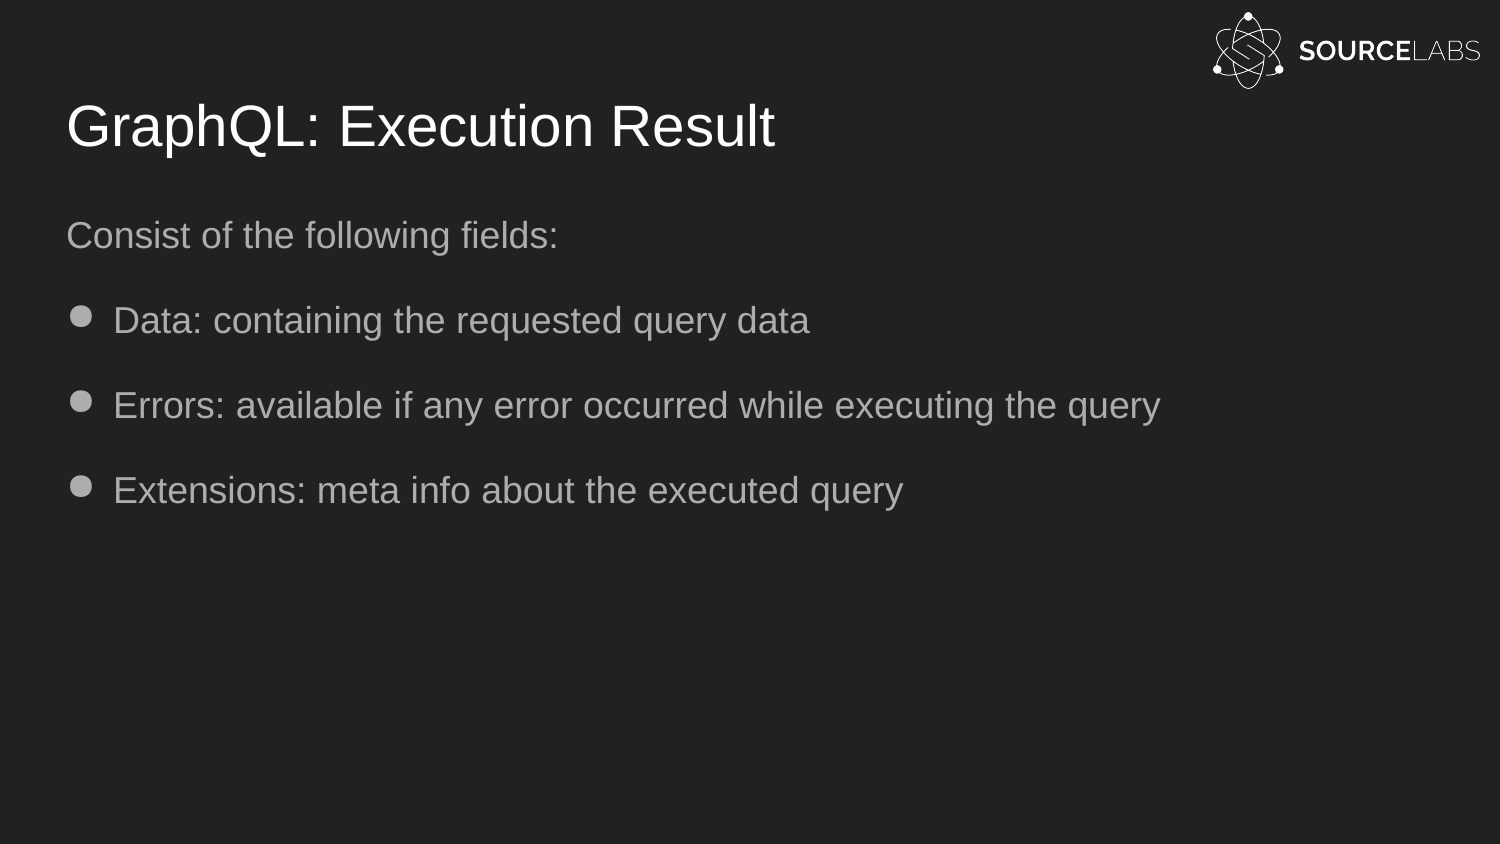

# GraphQL: Execution Result
Consist of the following fields:
Data: containing the requested query data
Errors: available if any error occurred while executing the query
Extensions: meta info about the executed query